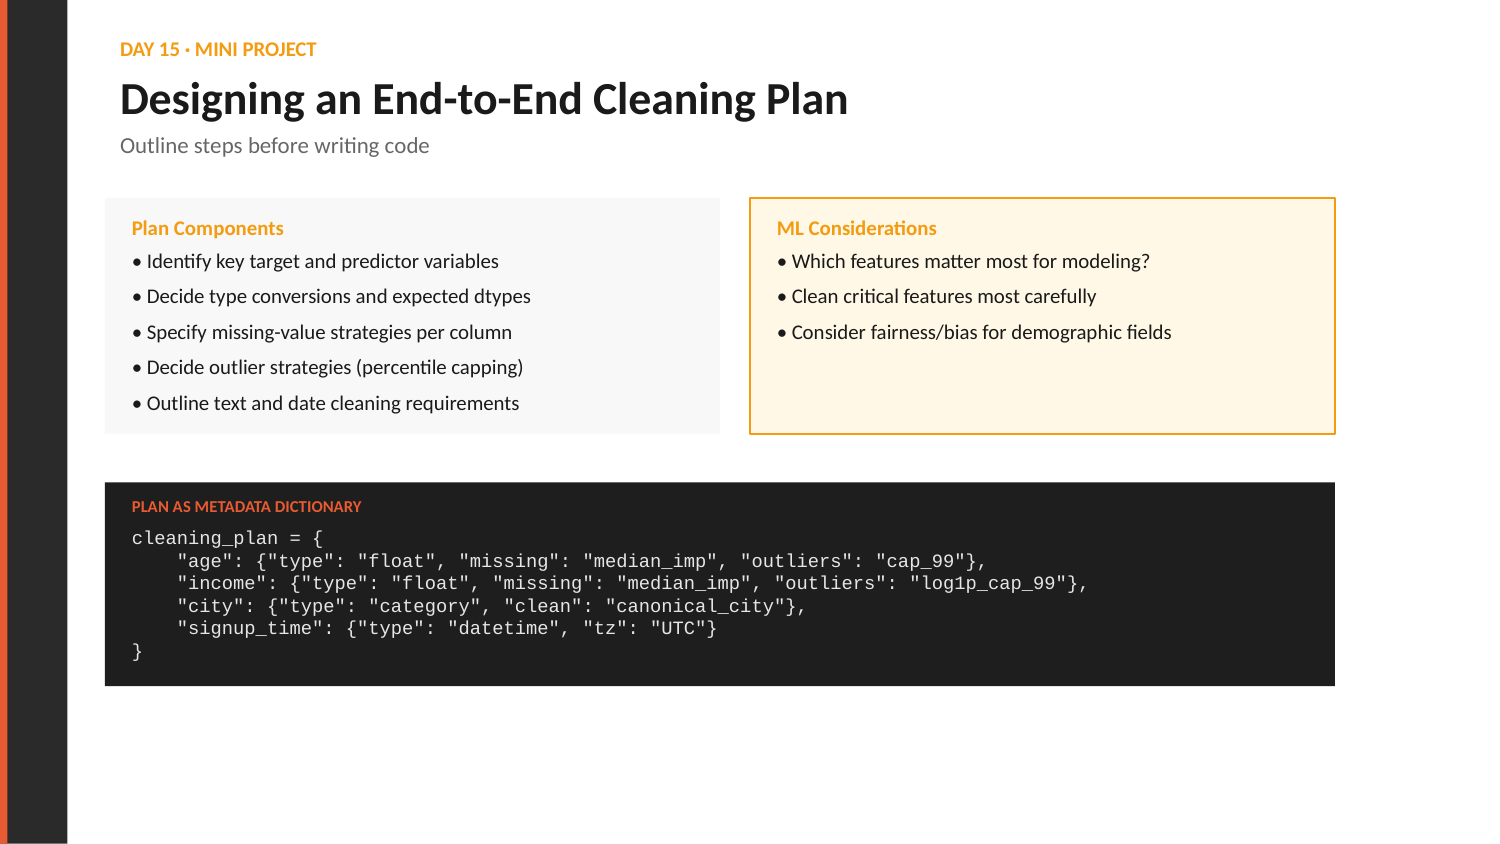

DAY 15 · MINI PROJECT
Designing an End-to-End Cleaning Plan
Outline steps before writing code

Plan Components
ML Considerations
• Identify key target and predictor variables
• Decide type conversions and expected dtypes
• Specify missing-value strategies per column
• Decide outlier strategies (percentile capping)
• Outline text and date cleaning requirements
• Which features matter most for modeling?
• Clean critical features most carefully
• Consider fairness/bias for demographic fields

PLAN AS METADATA DICTIONARY
cleaning_plan = {
    "age": {"type": "float", "missing": "median_imp", "outliers": "cap_99"},
    "income": {"type": "float", "missing": "median_imp", "outliers": "log1p_cap_99"},
    "city": {"type": "category", "clean": "canonical_city"},
    "signup_time": {"type": "datetime", "tz": "UTC"}
}